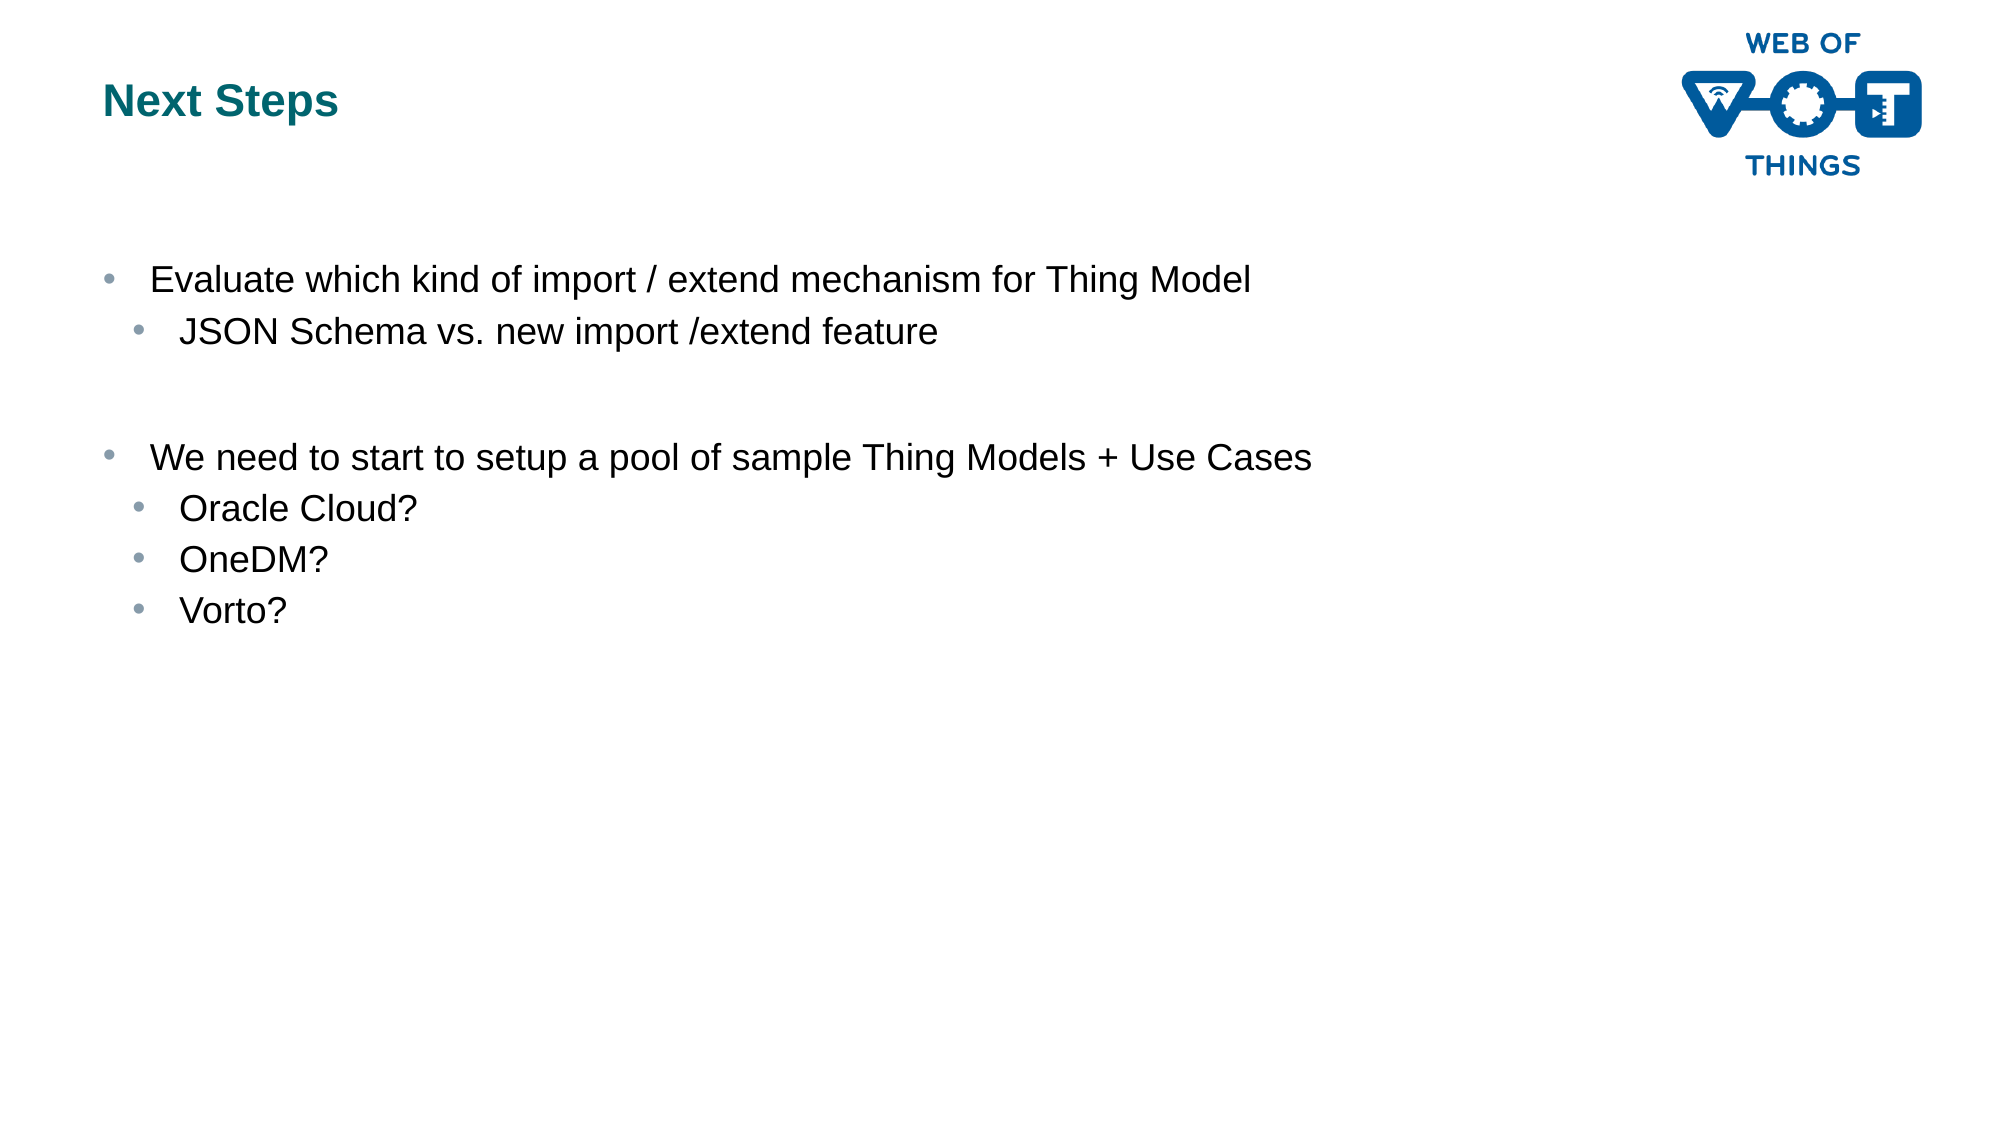

# Next Steps
Evaluate which kind of import / extend mechanism for Thing Model
JSON Schema vs. new import /extend feature

We need to start to setup a pool of sample Thing Models + Use Cases
Oracle Cloud?
OneDM?
Vorto?